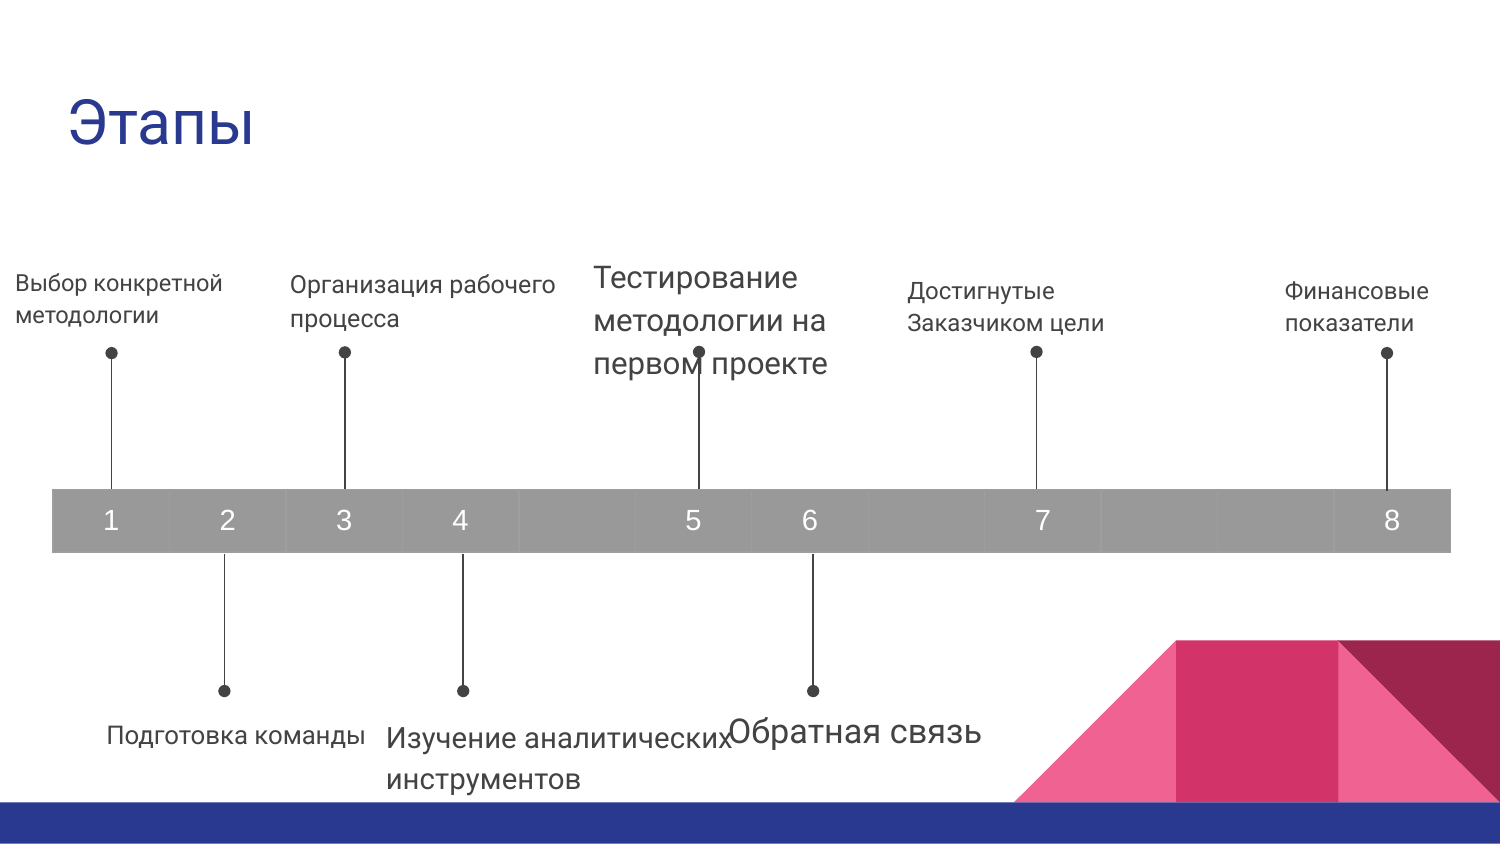

# Этапы
Тестирование методологии на первом проекте

Выбор конкретной методологии
Организация рабочего процесса

Достигнутые Заказчиком цели
Финансовые показатели
| 1 | 2 | 3 | 4 |  | 5 | 6 |  | 7 |  |  | 8 |
| --- | --- | --- | --- | --- | --- | --- | --- | --- | --- | --- | --- |
Обратная связь

Изучение аналитических инструментов

Подготовка команды